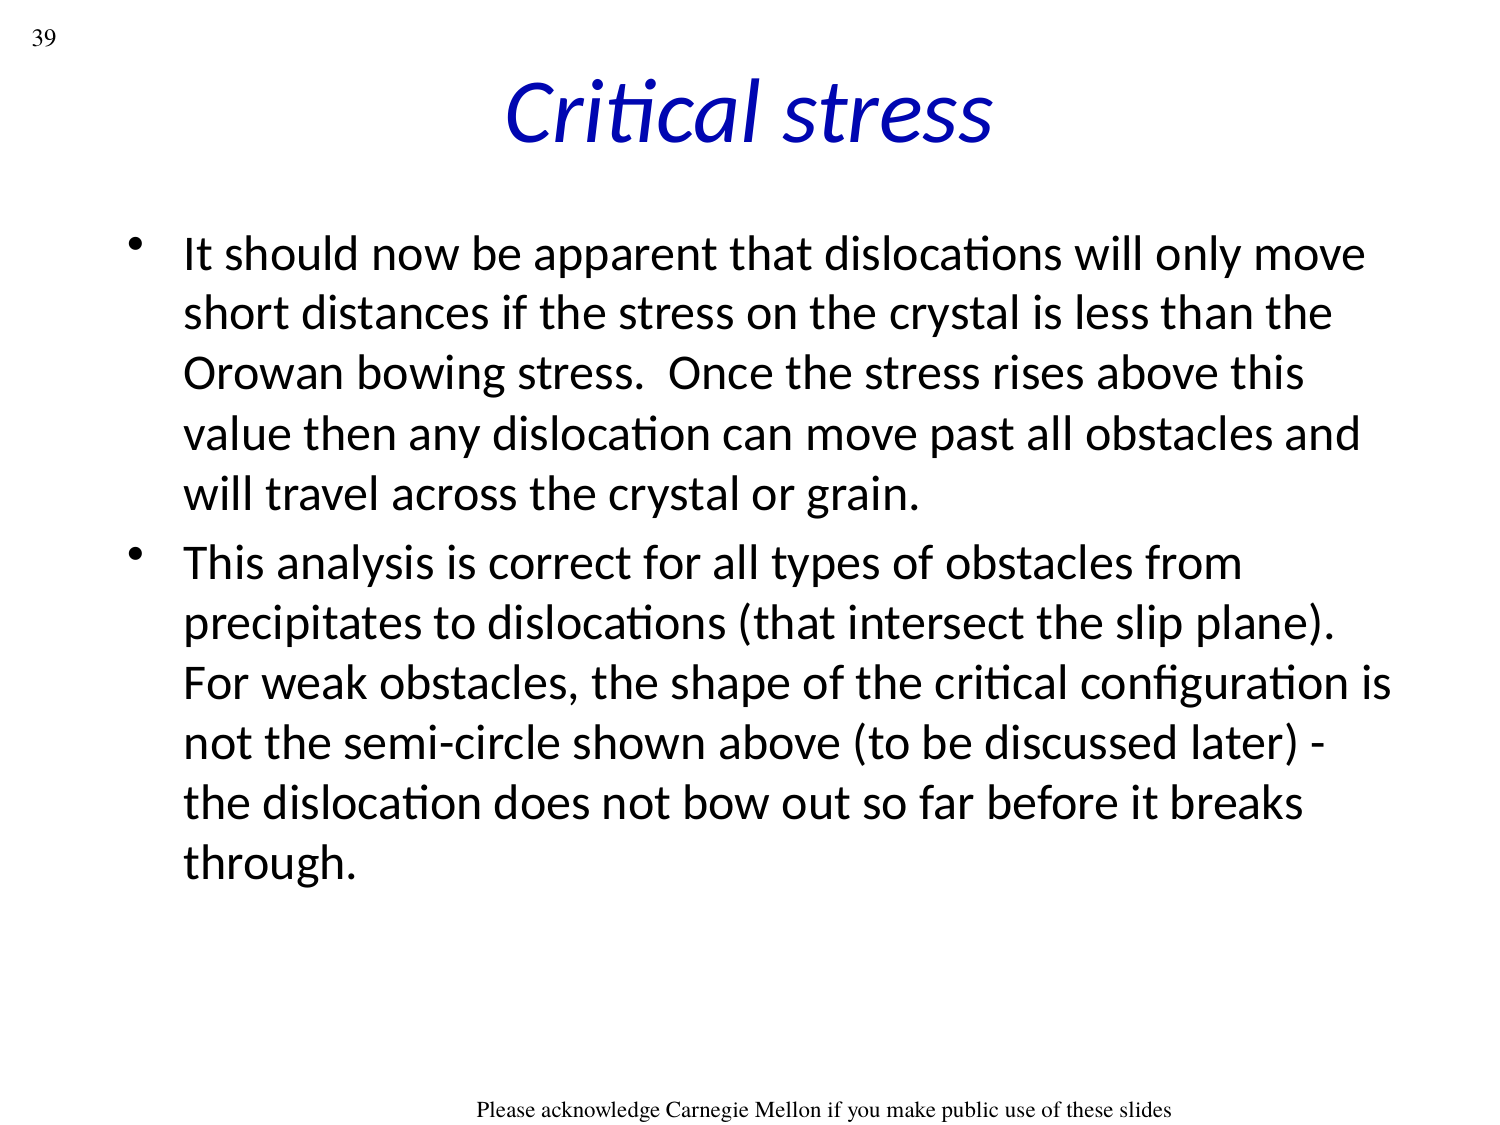

# Critical stress
39
It should now be apparent that dislocations will only move short distances if the stress on the crystal is less than the Orowan bowing stress.  Once the stress rises above this value then any dislocation can move past all obstacles and will travel across the crystal or grain.
This analysis is correct for all types of obstacles from precipitates to dislocations (that intersect the slip plane).  For weak obstacles, the shape of the critical configuration is not the semi-circle shown above (to be discussed later) - the dislocation does not bow out so far before it breaks through.
Please acknowledge Carnegie Mellon if you make public use of these slides